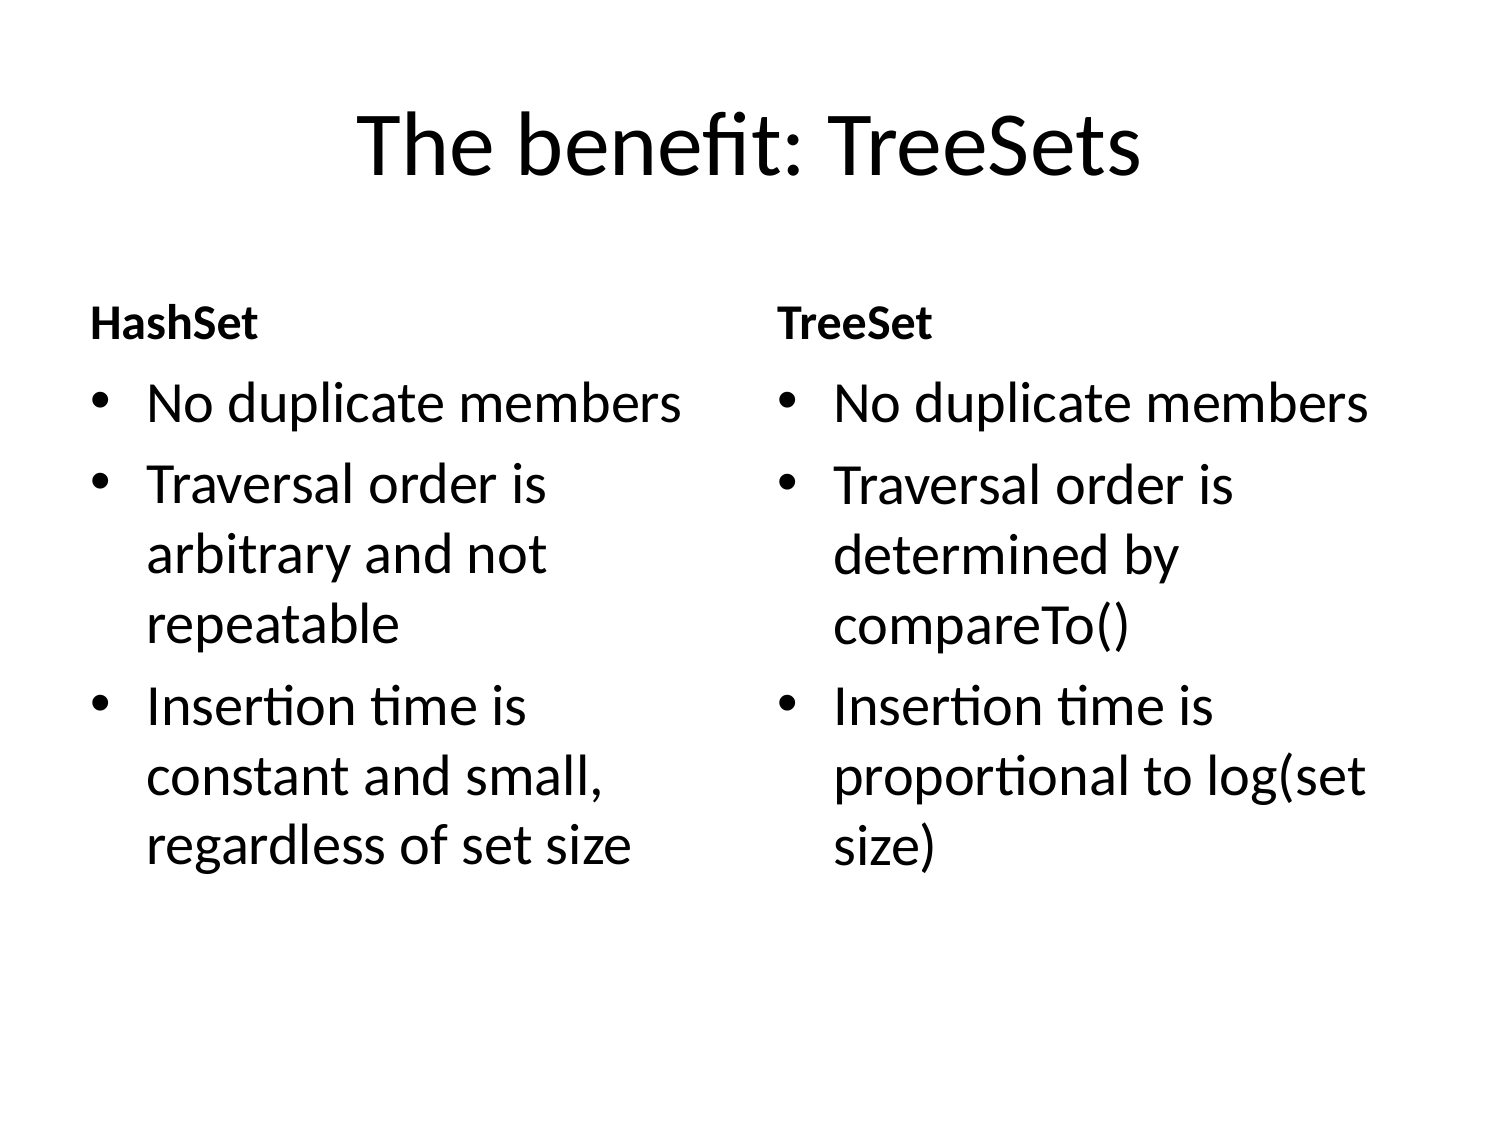

# The benefit: TreeSets
HashSet
TreeSet
No duplicate members
Traversal order is arbitrary and not repeatable
Insertion time is constant and small, regardless of set size
No duplicate members
Traversal order is determined by compareTo()
Insertion time is proportional to log(set size)